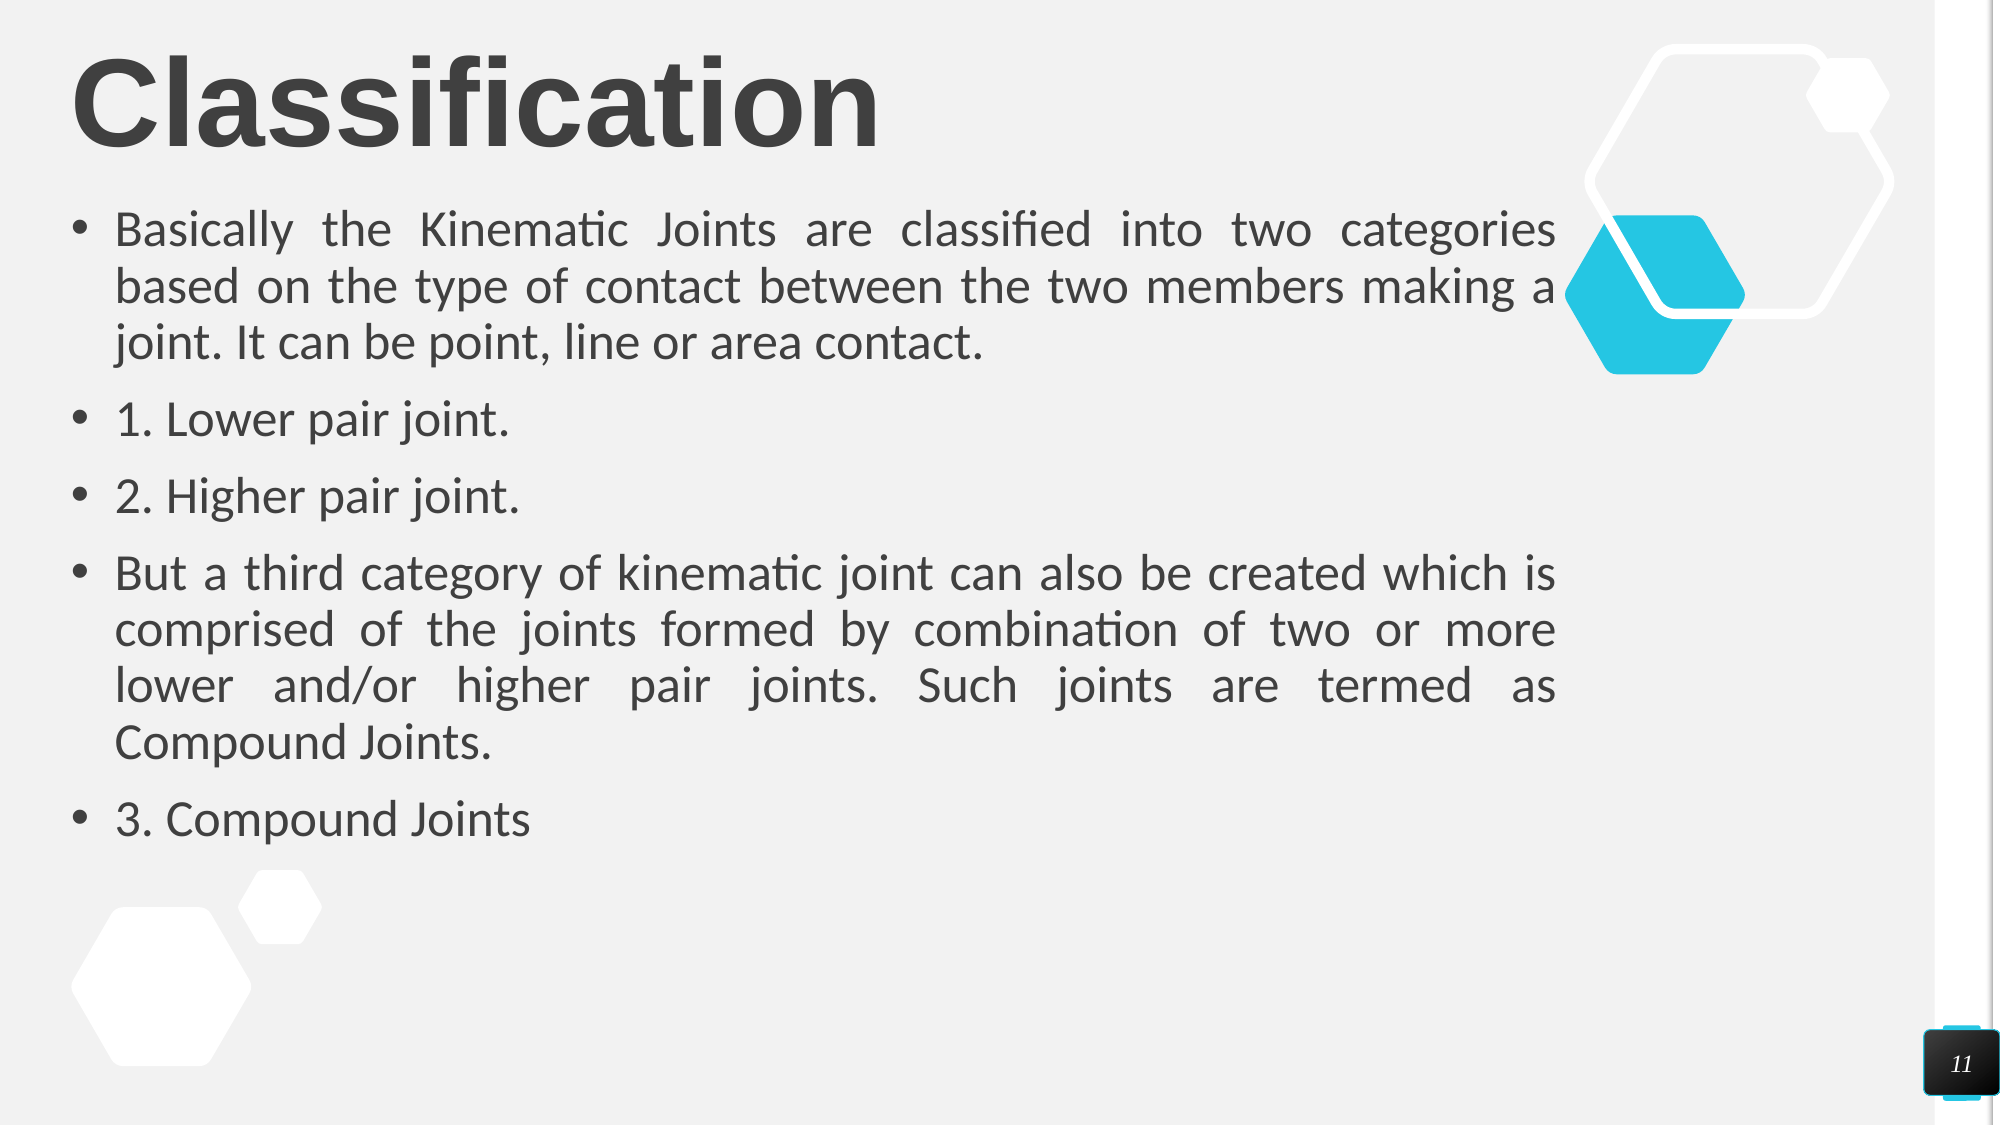

# Classification
Basically the Kinematic Joints are classified into two categories based on the type of contact between the two members making a joint. It can be point, line or area contact.
1. Lower pair joint.
2. Higher pair joint.
But a third category of kinematic joint can also be created which is comprised of the joints formed by combination of two or more lower and/or higher pair joints. Such joints are termed as Compound Joints.
3. Compound Joints

11